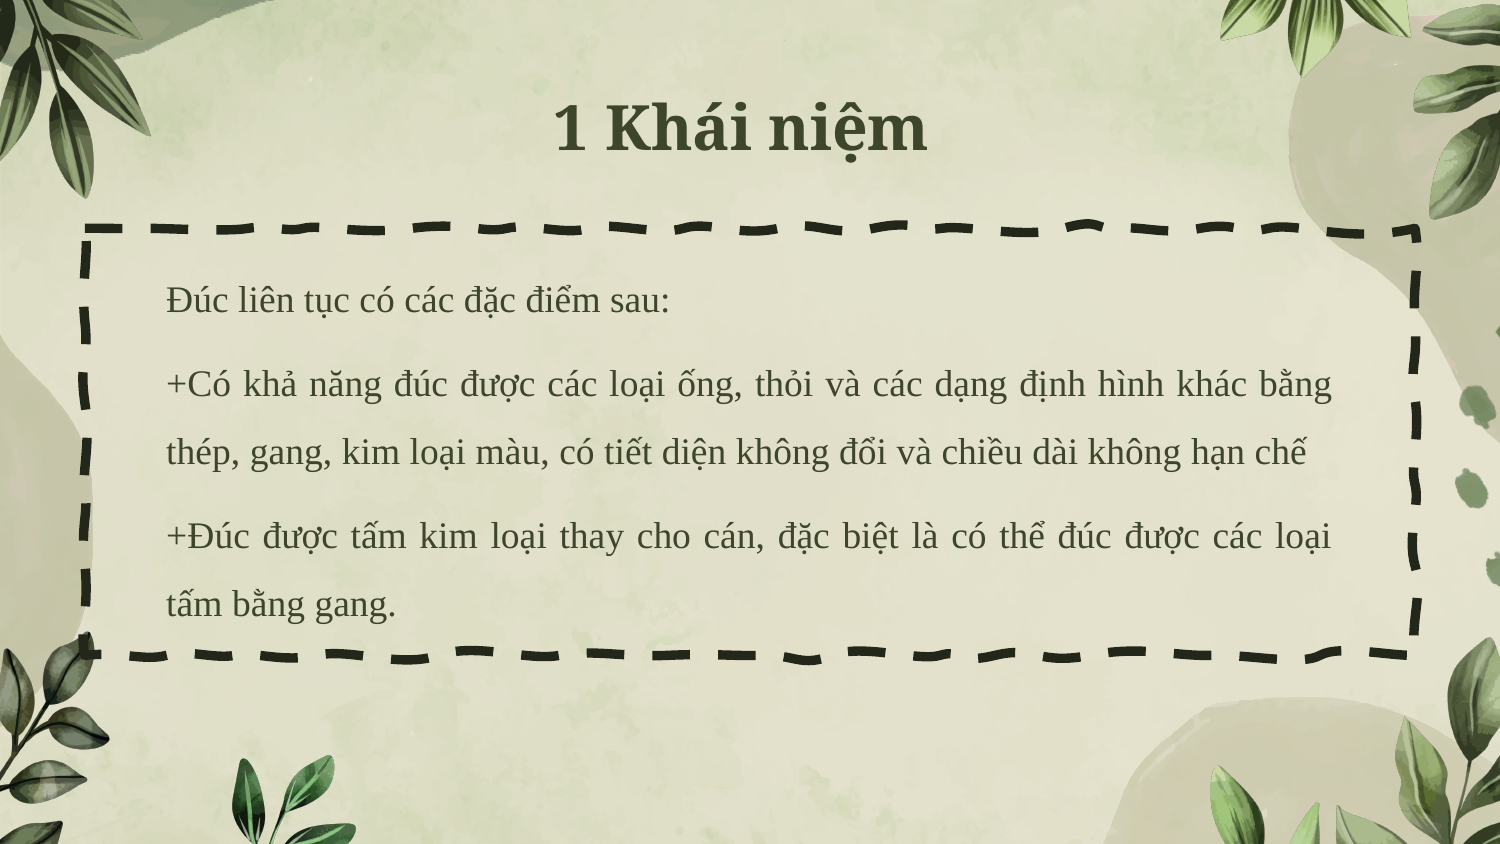

# 1 Khái niệm

Đúc liên tục có các đặc điểm sau:
+Có khả năng đúc được các loại ống, thỏi và các dạng định hình khác bằng thép, gang, kim loại màu, có tiết diện không đổi và chiều dài không hạn chế
+Đúc được tấm kim loại thay cho cán, đặc biệt là có thể đúc được các loại tấm bằng gang.